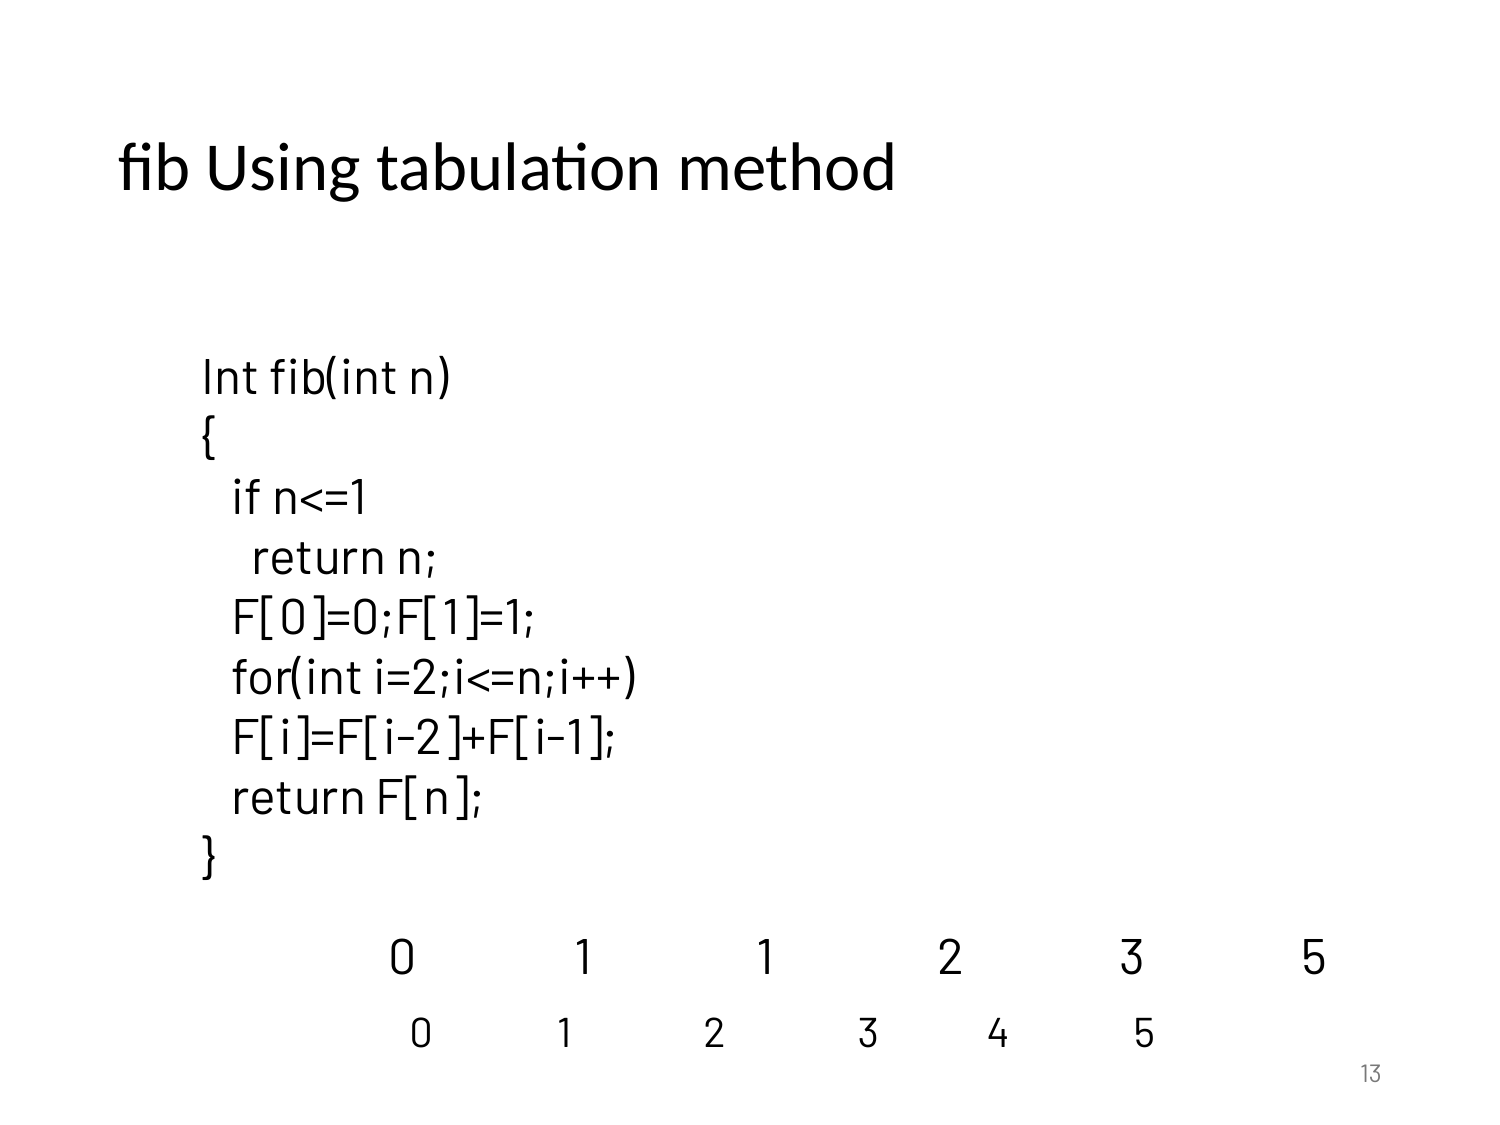

# fib Using tabulation method
Int fib(int n)
{
   if n<=1
     return n;
   F[0]=0;F[1]=1;
   for(int i=2;i<=n;i++)
   F[i]=F[i-2]+F[i-1];
   return F[n];
}

| 0 | 1 | 1 | 2 | 3 | 5 |
| --- | --- | --- | --- | --- | --- |
0               1                2                3             4               5
13